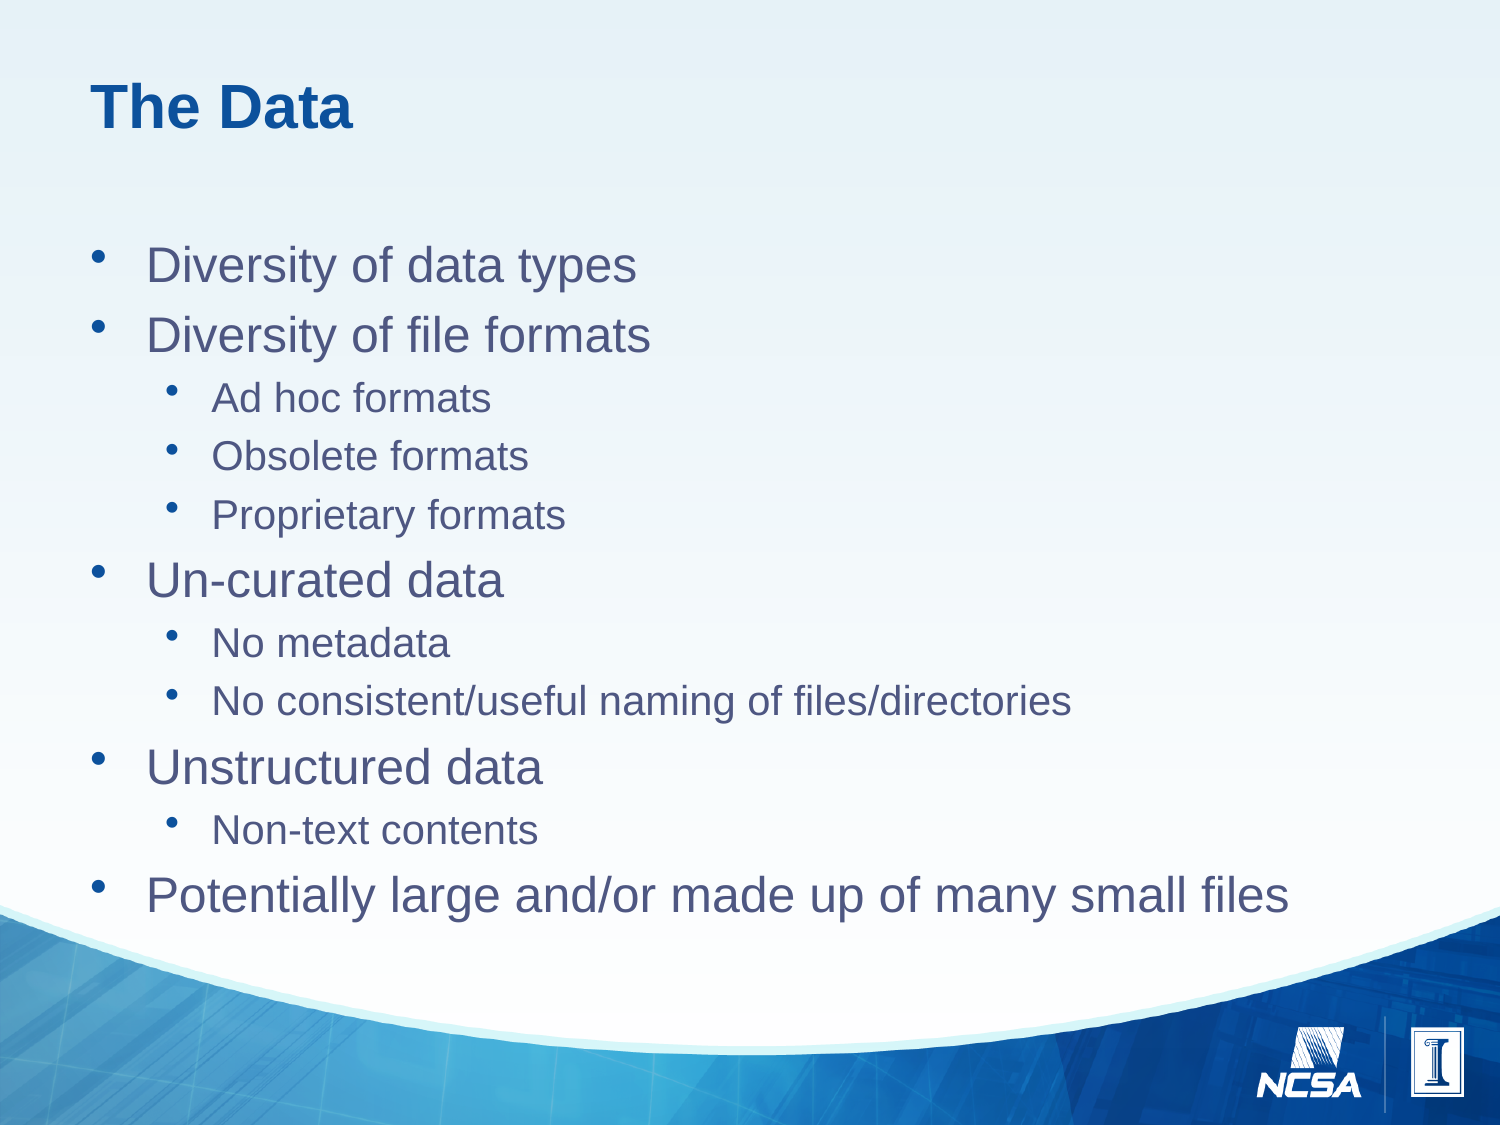

# The Data
Diversity of data types
Diversity of file formats
Ad hoc formats
Obsolete formats
Proprietary formats
Un-curated data
No metadata
No consistent/useful naming of files/directories
Unstructured data
Non-text contents
Potentially large and/or made up of many small files